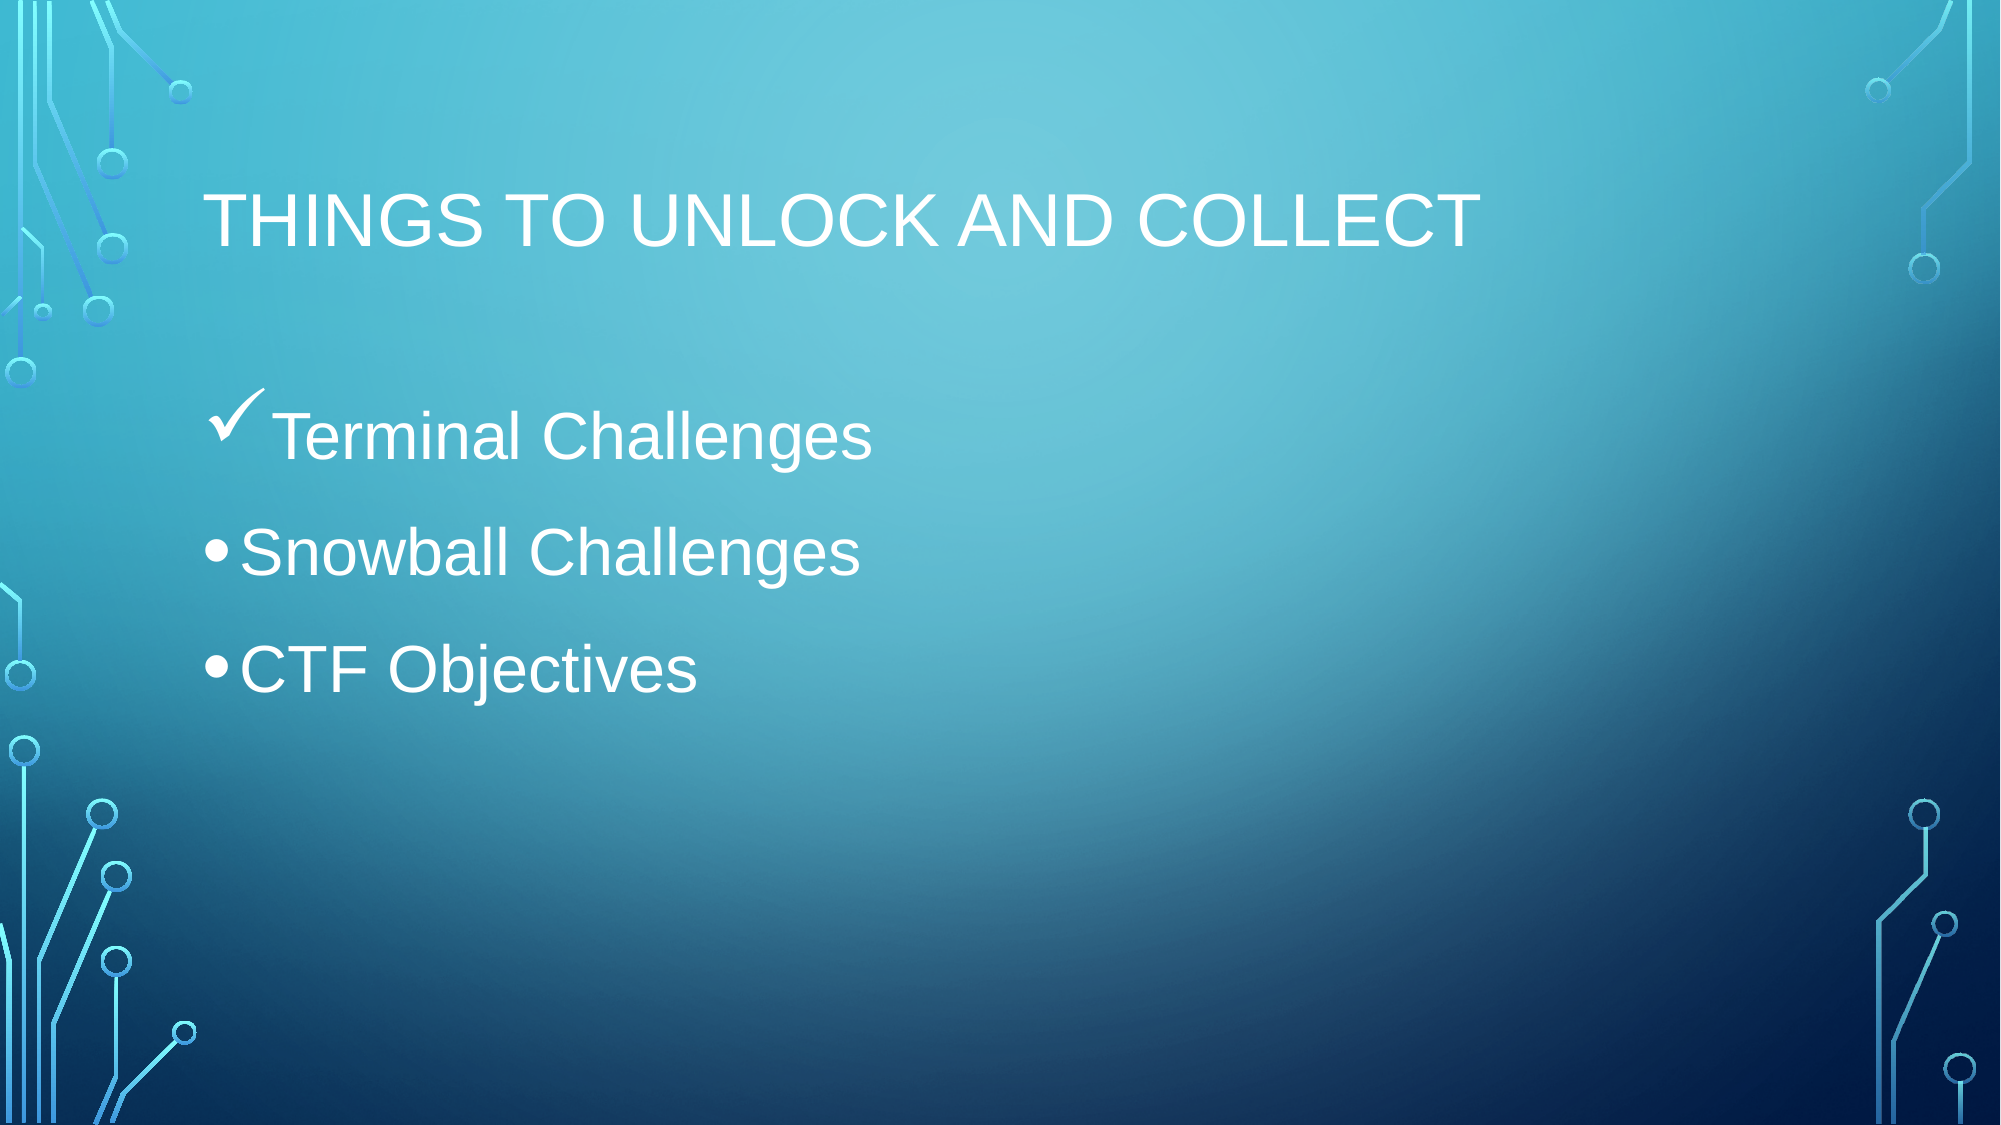

# Things to Unlock and Collect
Terminal Challenges
Snowball Challenges
CTF Objectives